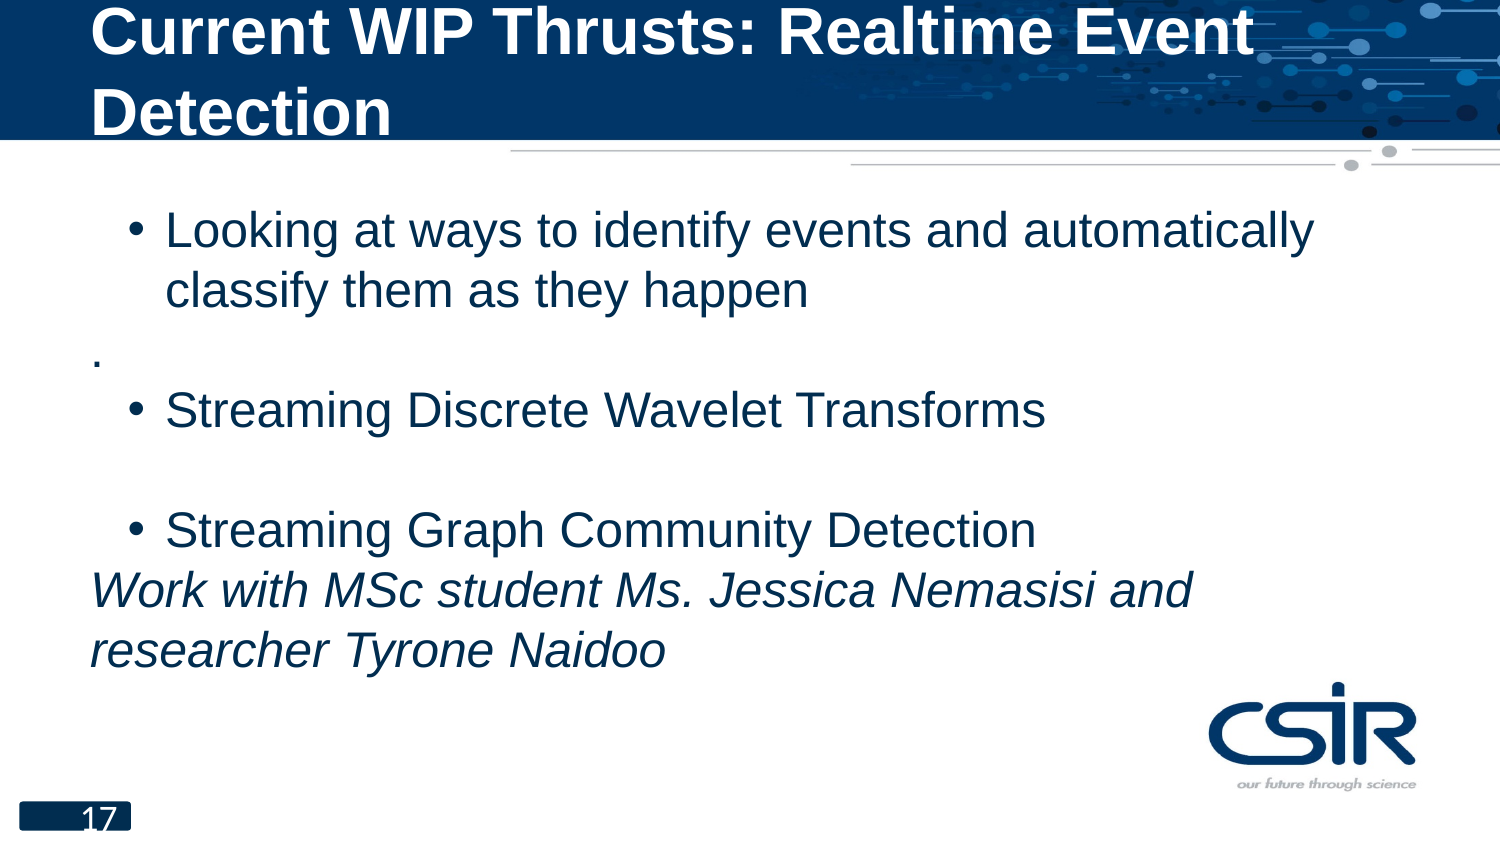

# Current WIP Thrusts: Realtime Event Detection
Looking at ways to identify events and automatically classify them as they happen
.
Streaming Discrete Wavelet Transforms

Streaming Graph Community Detection
Work with MSc student Ms. Jessica Nemasisi and researcher Tyrone Naidoo